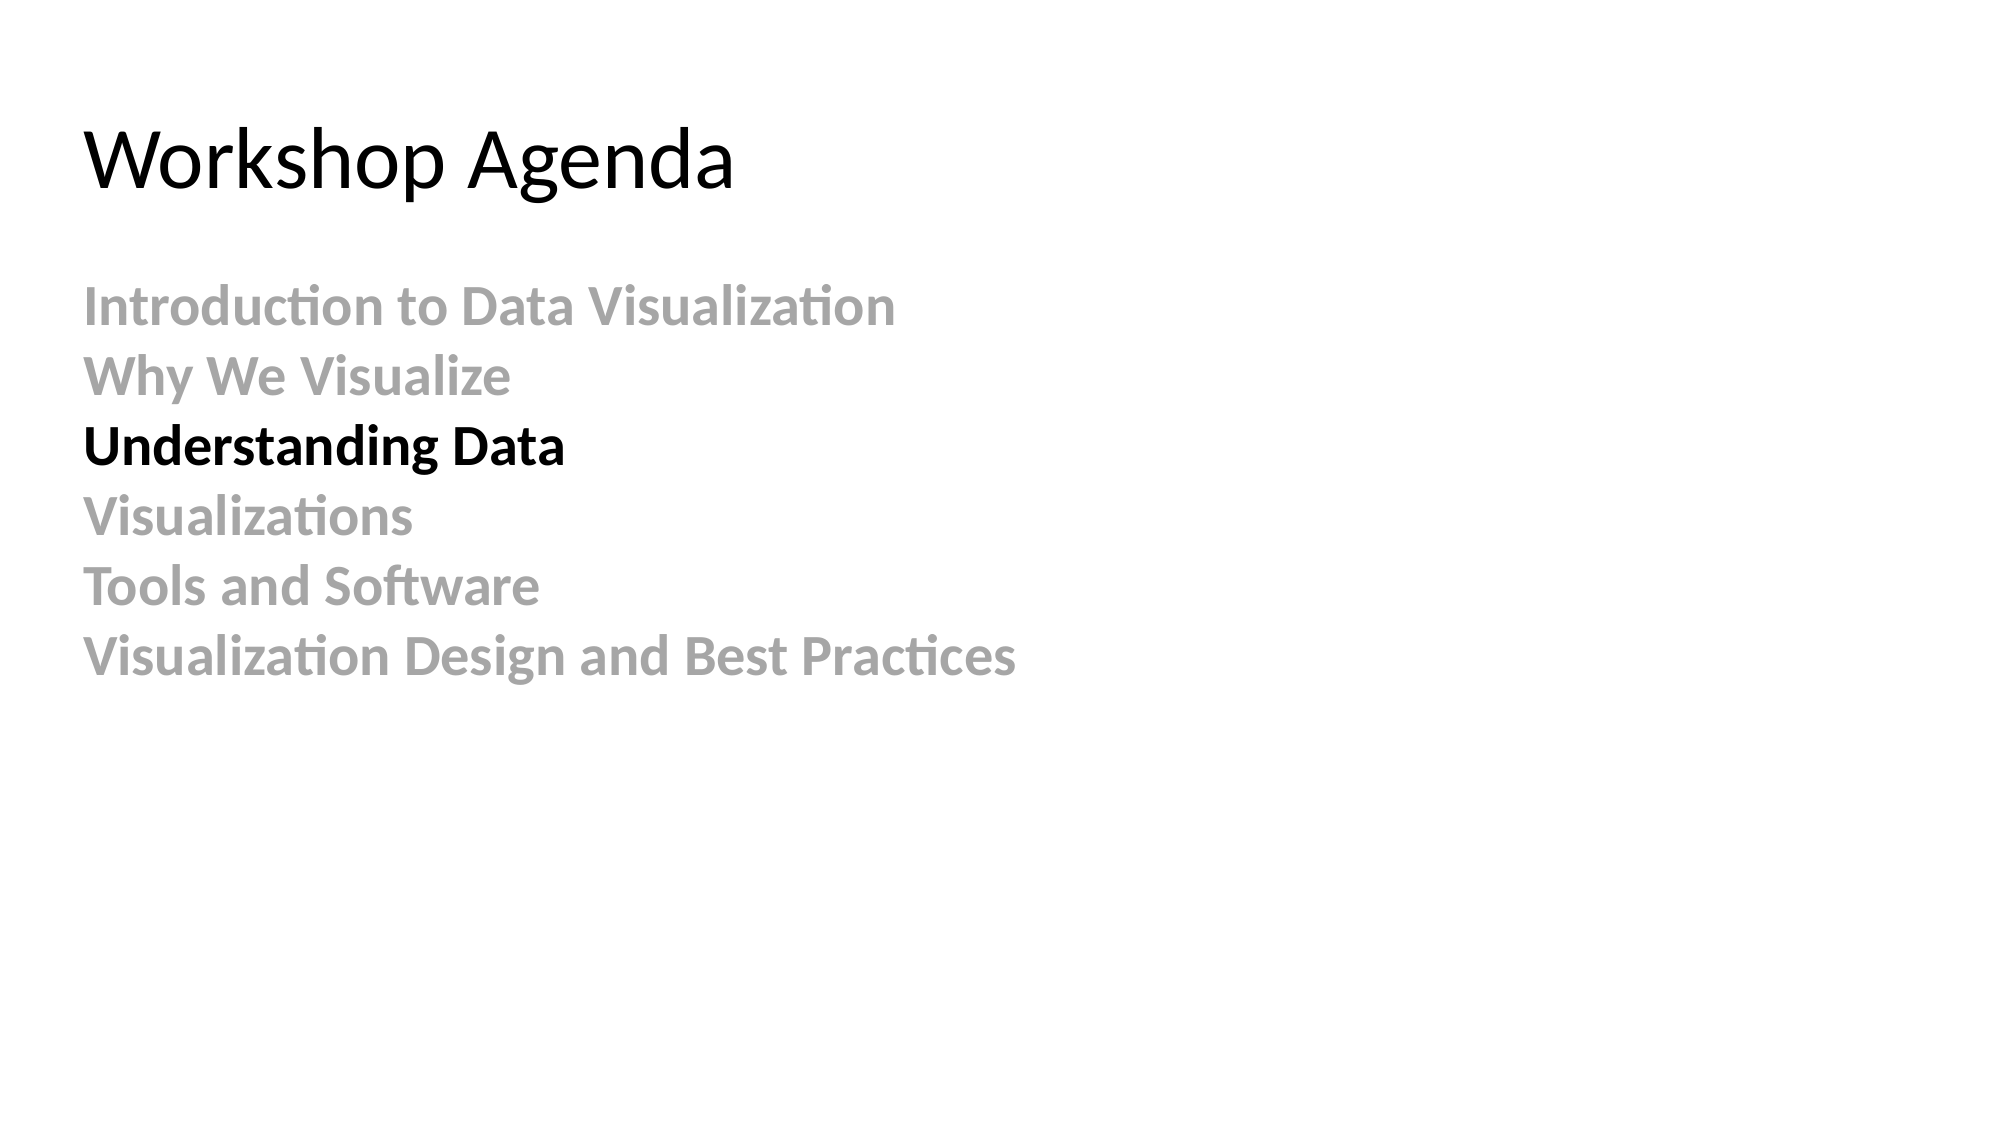

# Workshop Agenda
Introduction to Data Visualization
Why We Visualize
Understanding Data
Visualizations
Tools and Software
Visualization Design and Best Practices